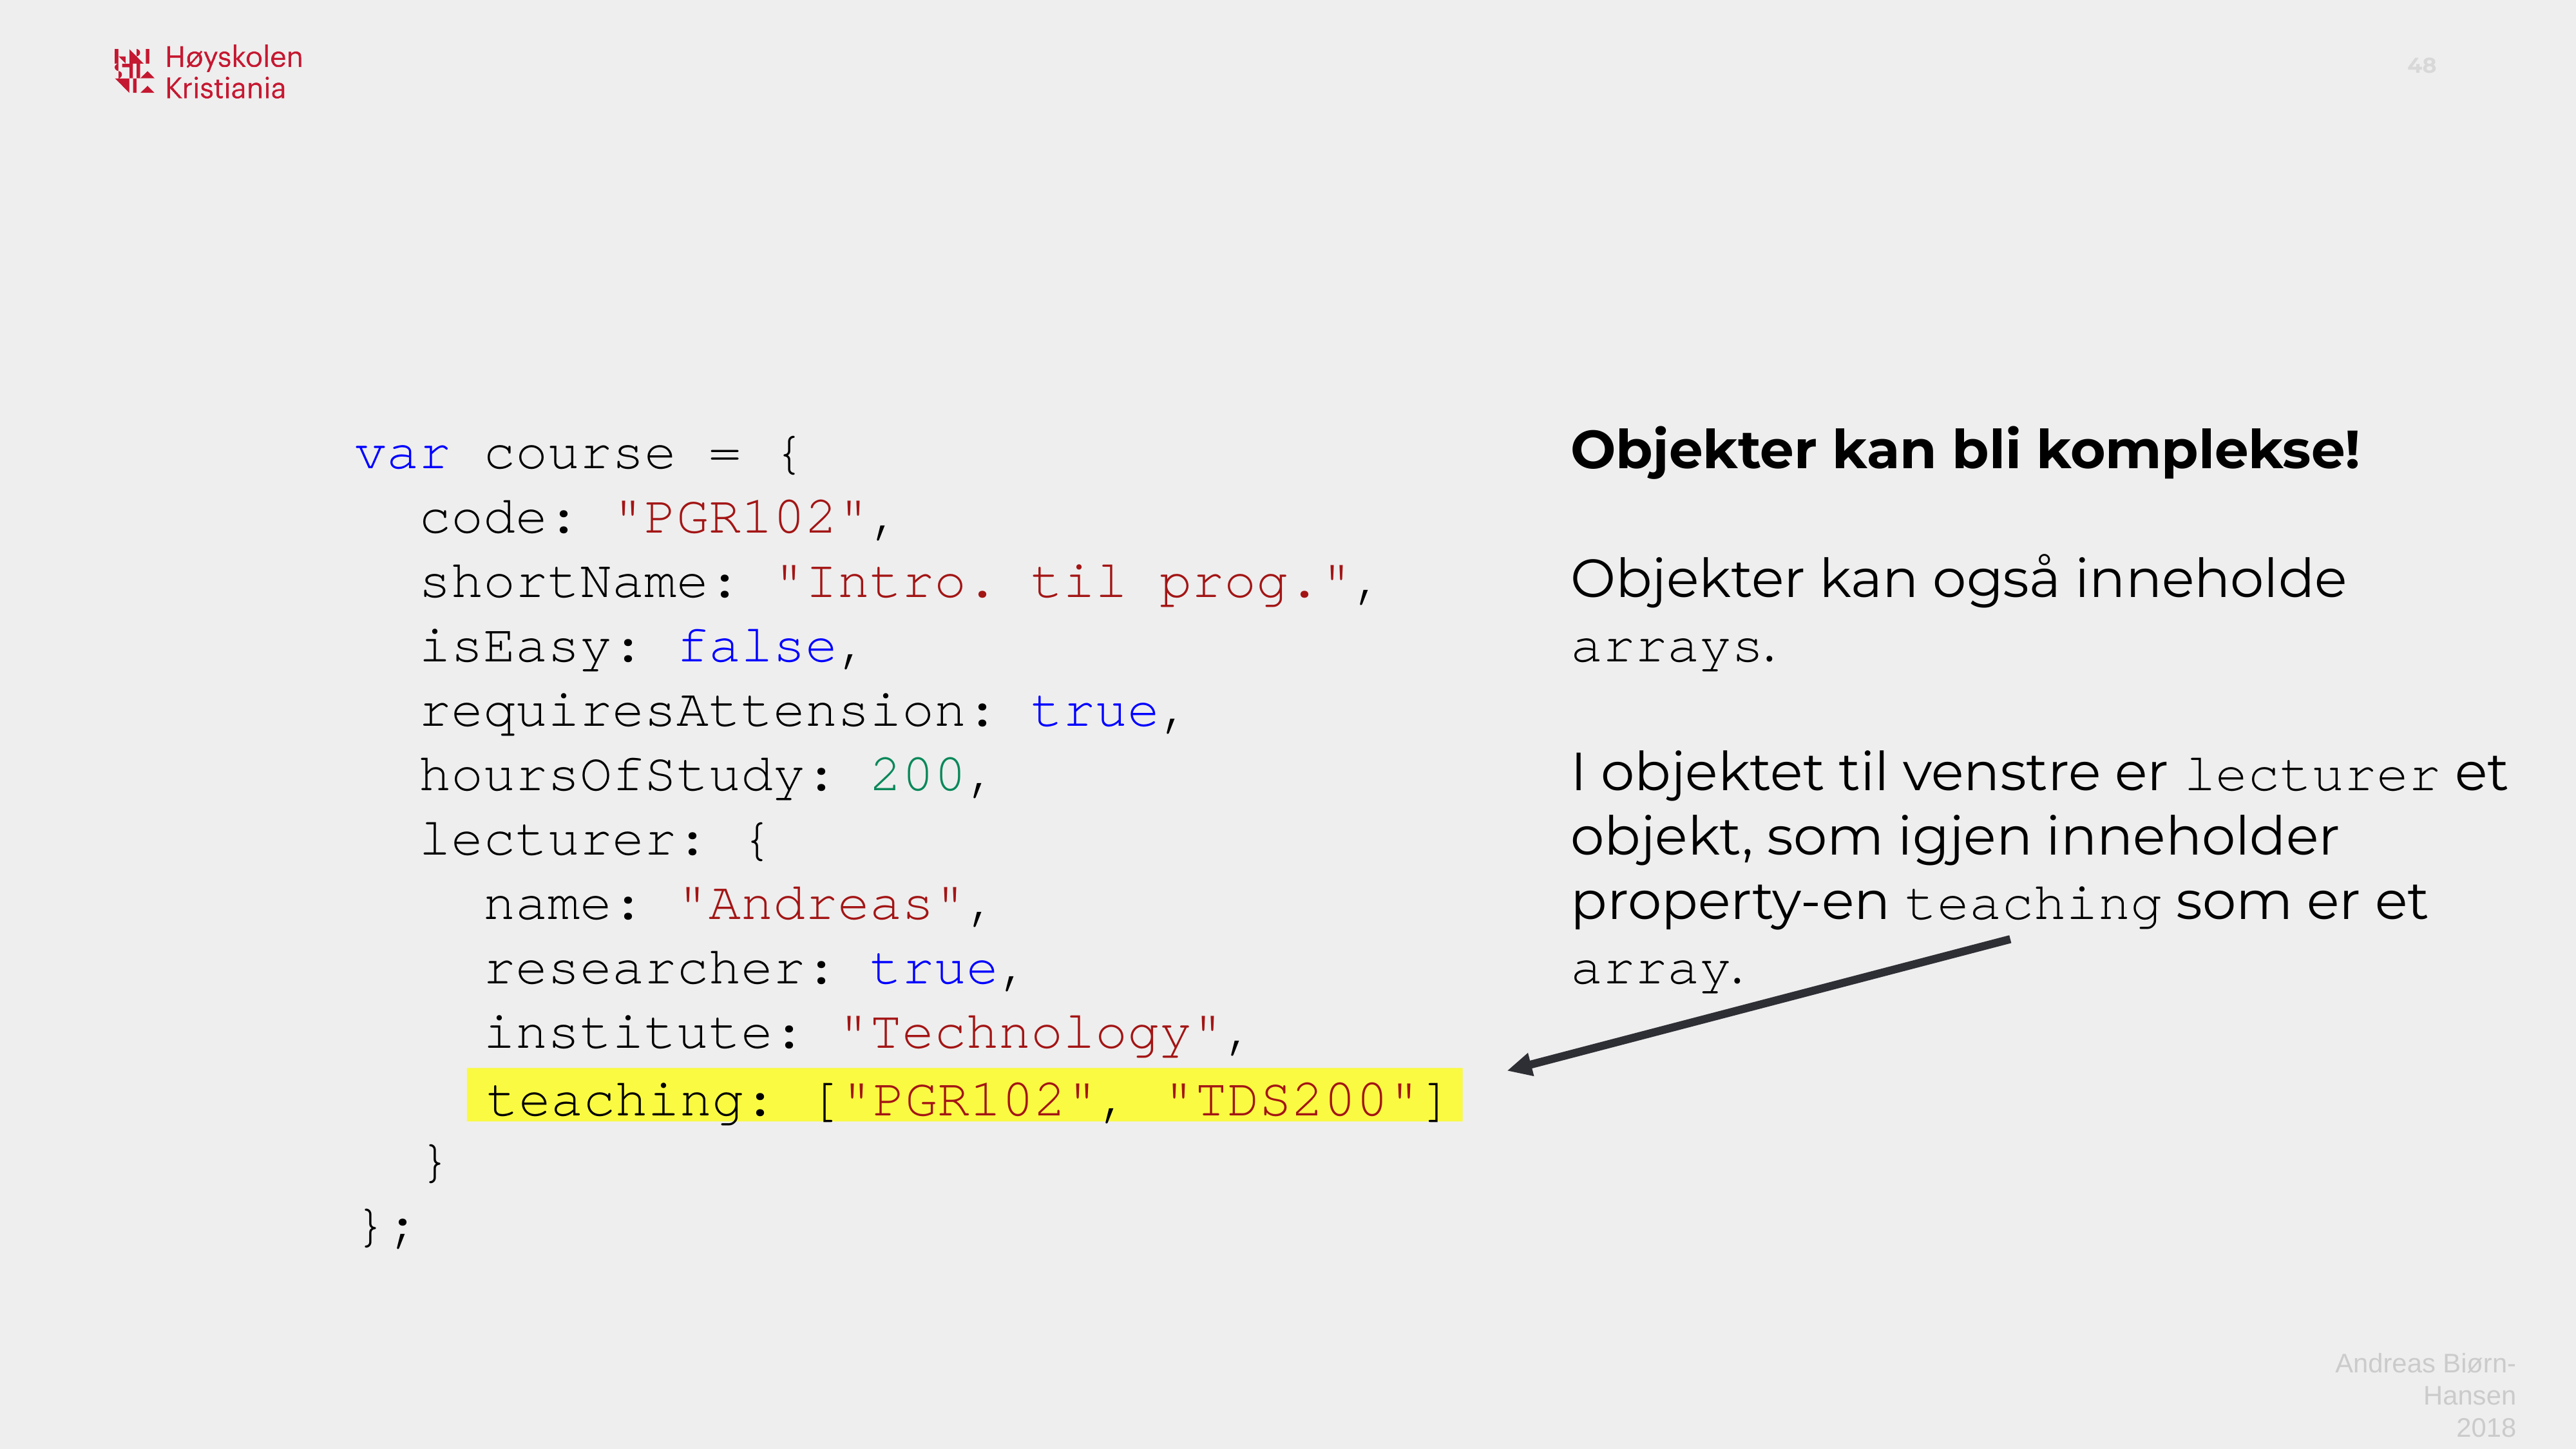

var course = {
  code: "PGR102",
  shortName: "Intro. til prog.",
  isEasy: false,
  requiresAttension: true,
  hoursOfStudy: 200,
  lecturer: {
    name: "Andreas",
    researcher: true,
    institute: "Technology",

  }
};
Objekter kan bli komplekse!

Objekter kan også inneholde arrays.

I objektet til venstre er lecturer et objekt, som igjen inneholder property-en teaching som er et array.
 teaching: ["PGR102", "TDS200"]